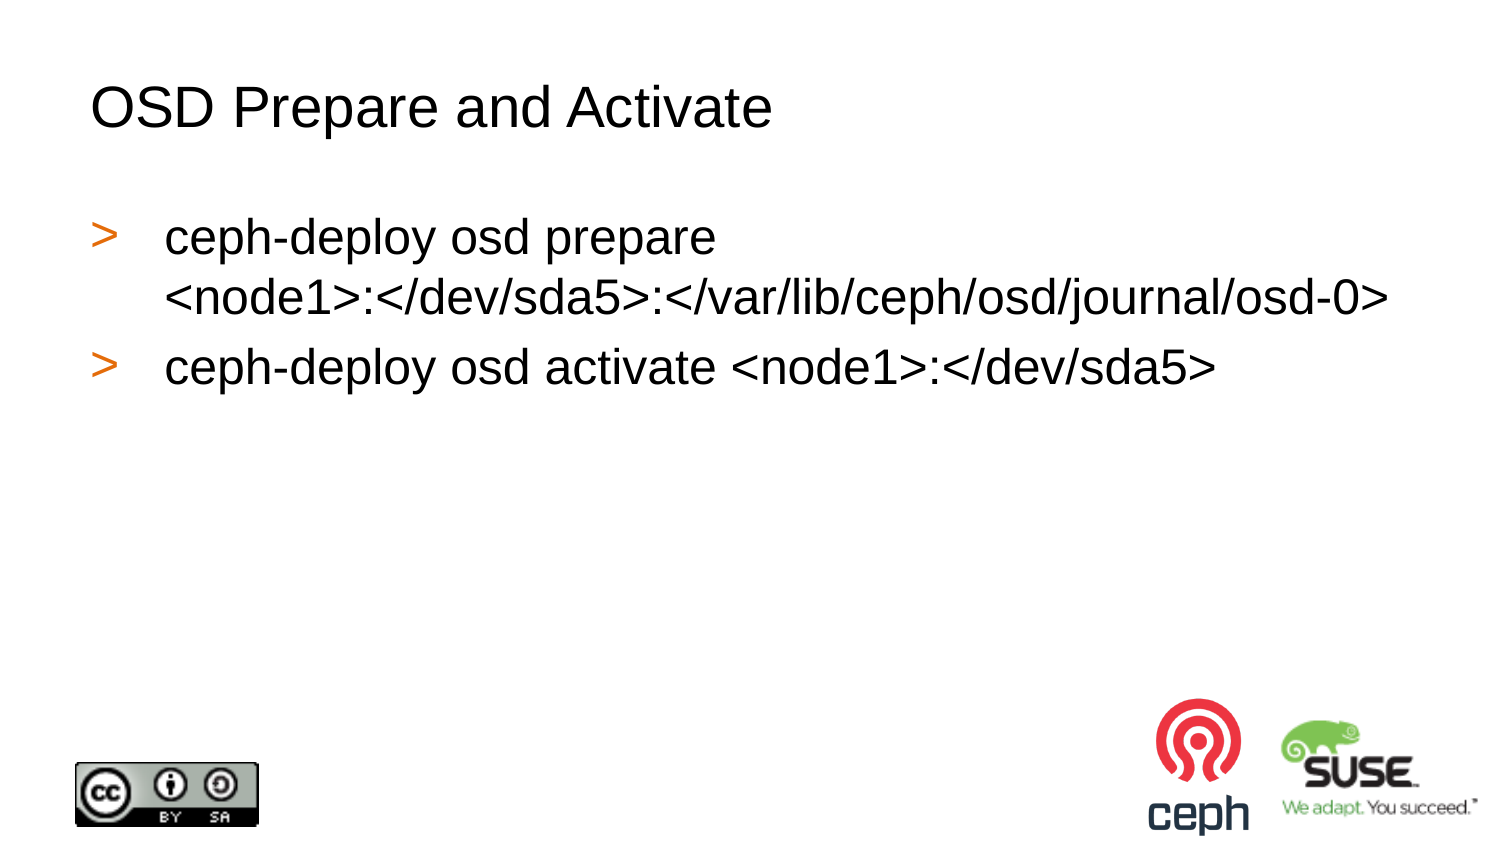

# OSD Prepare and Activate
ceph-deploy osd prepare <node1>:</dev/sda5>:</var/lib/ceph/osd/journal/osd-0>
ceph-deploy osd activate <node1>:</dev/sda5>